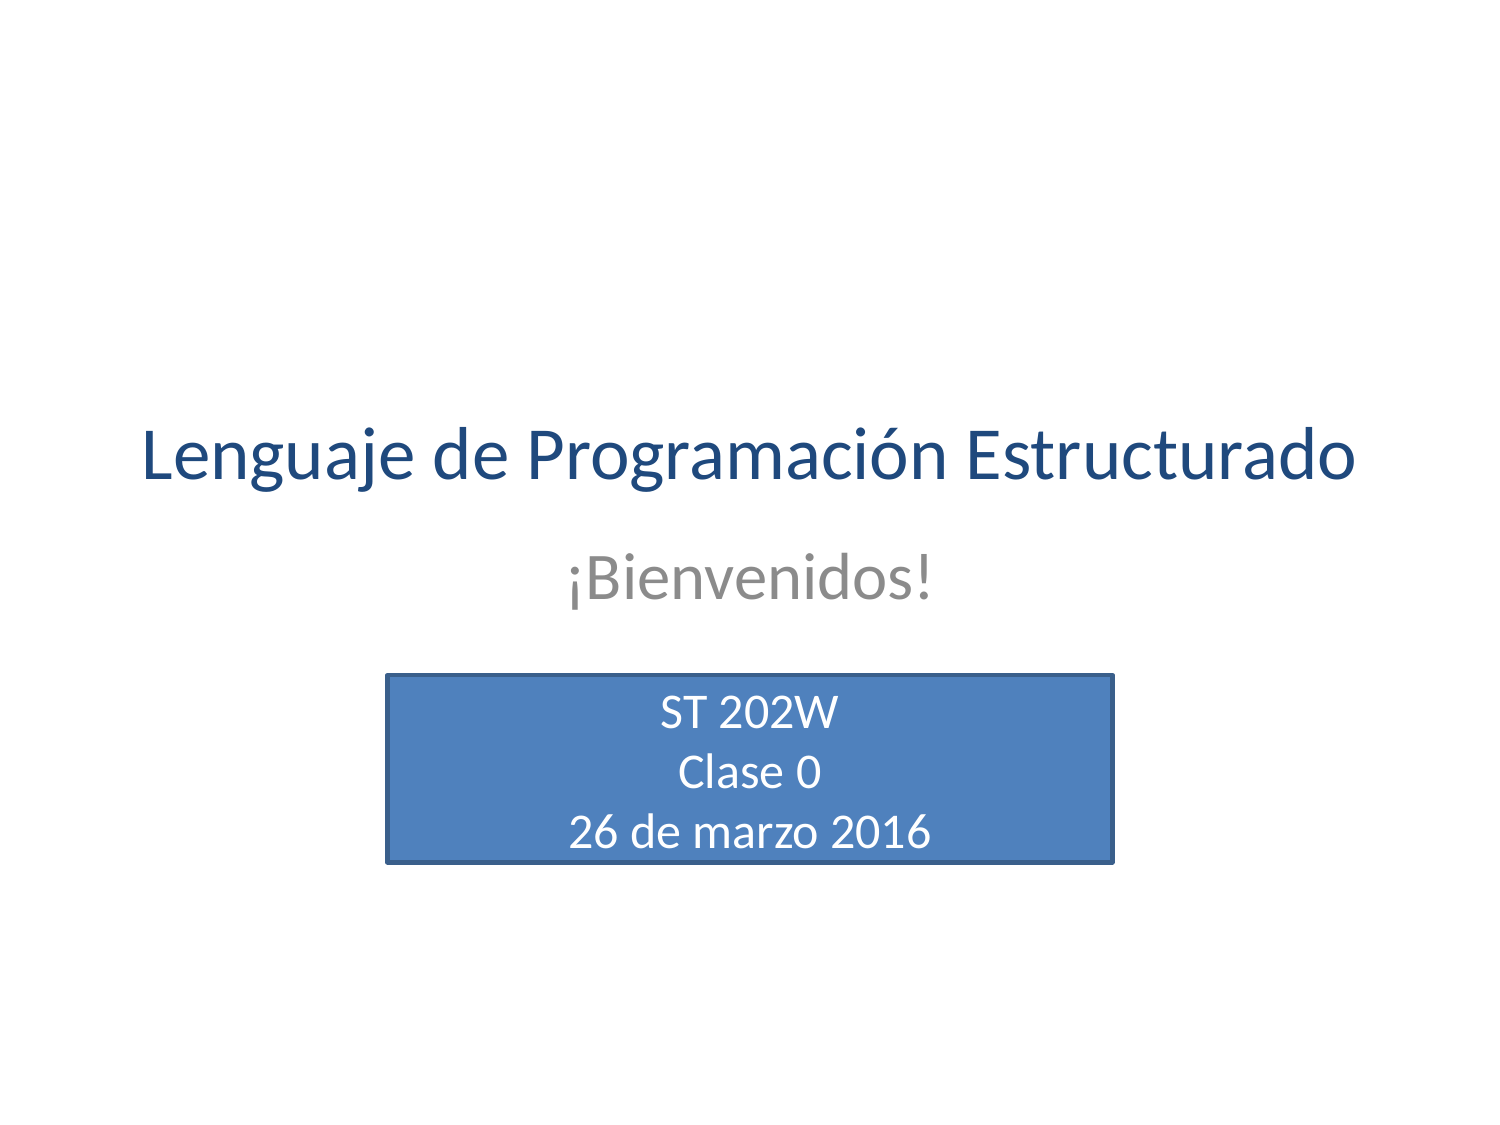

# Lenguaje de Programación Estructurado
¡Bienvenidos!
ST 202W
Clase 0
26 de marzo 2016